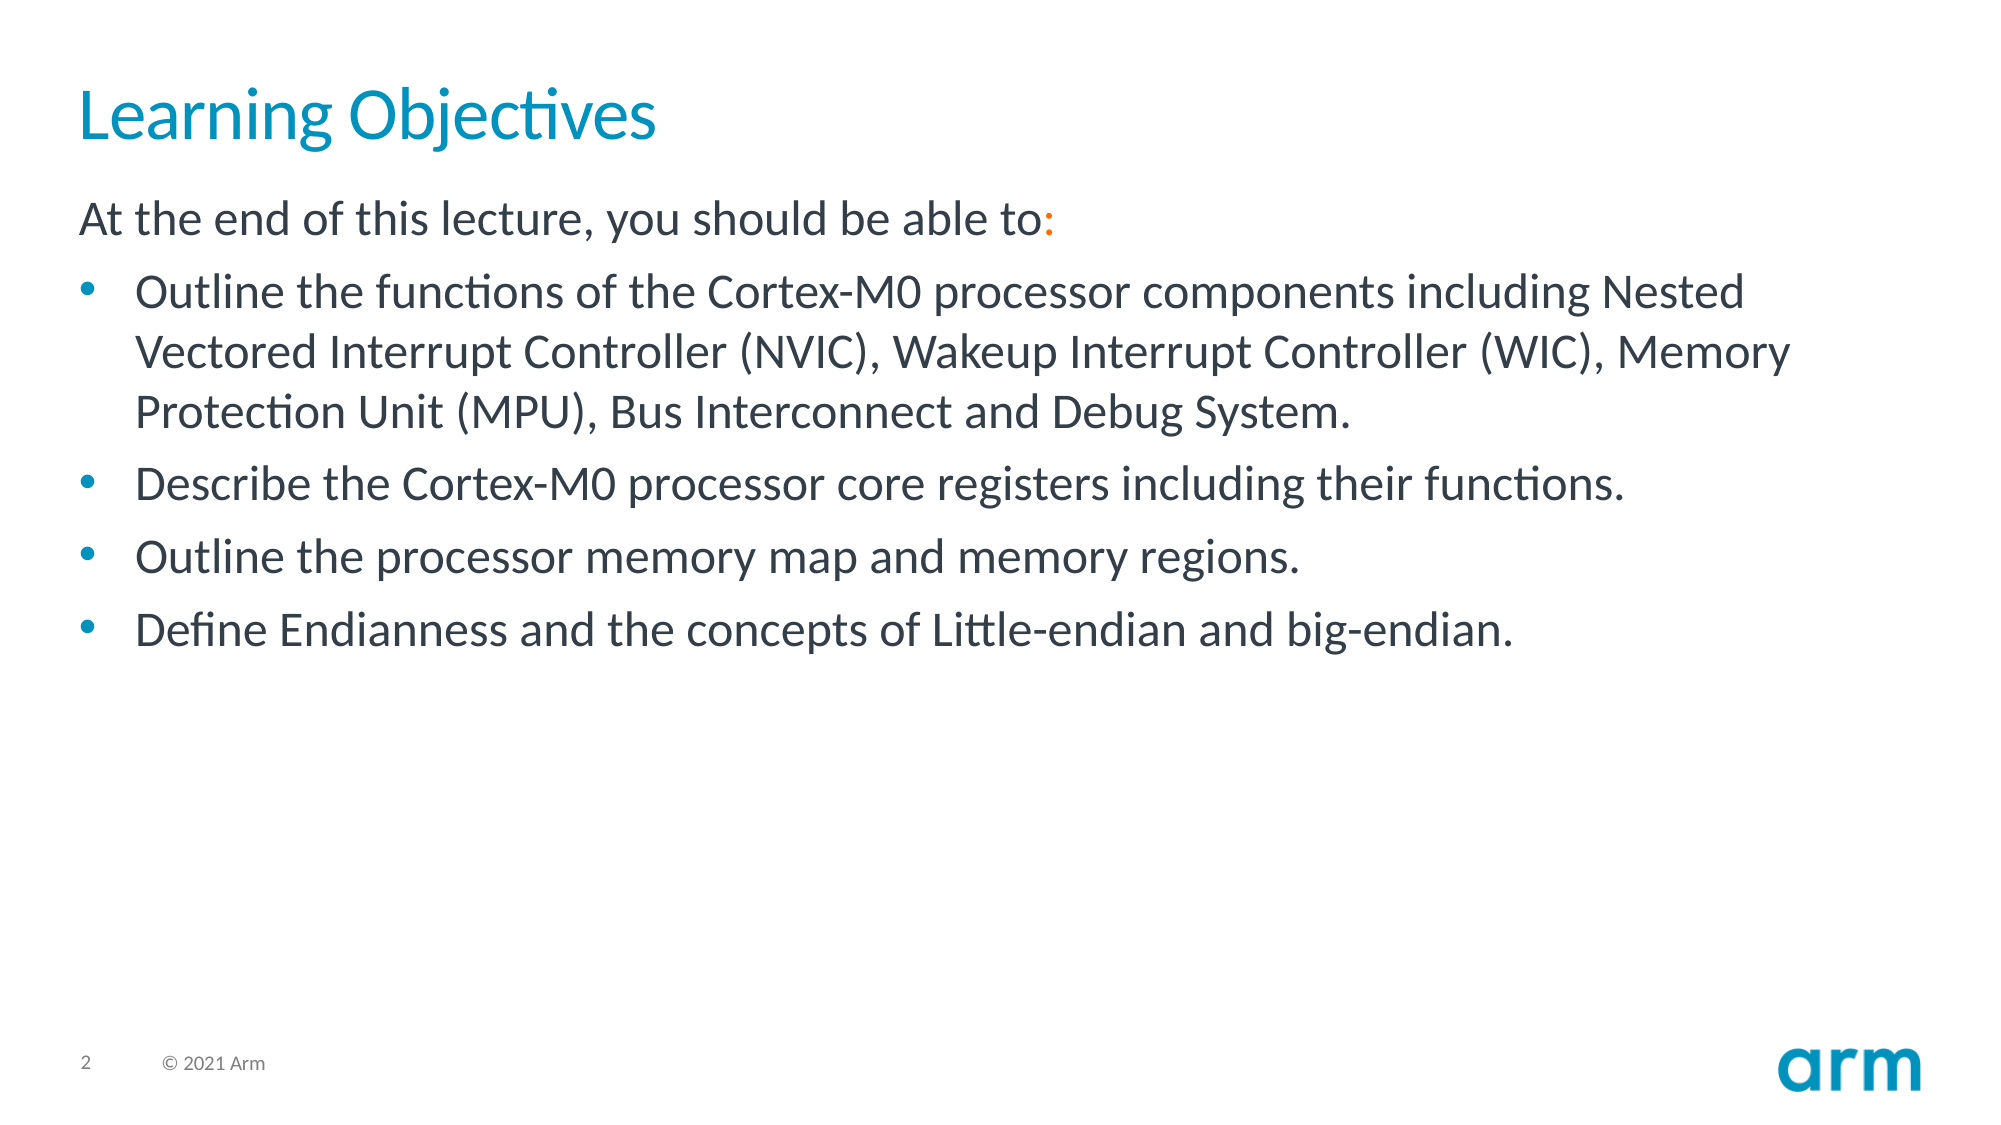

# Learning Objectives
At the end of this lecture, you should be able to:
Outline the functions of the Cortex-M0 processor components including Nested Vectored Interrupt Controller (NVIC), Wakeup Interrupt Controller (WIC), Memory Protection Unit (MPU), Bus Interconnect and Debug System.
Describe the Cortex-M0 processor core registers including their functions.
Outline the processor memory map and memory regions.
Define Endianness and the concepts of Little-endian and big-endian.